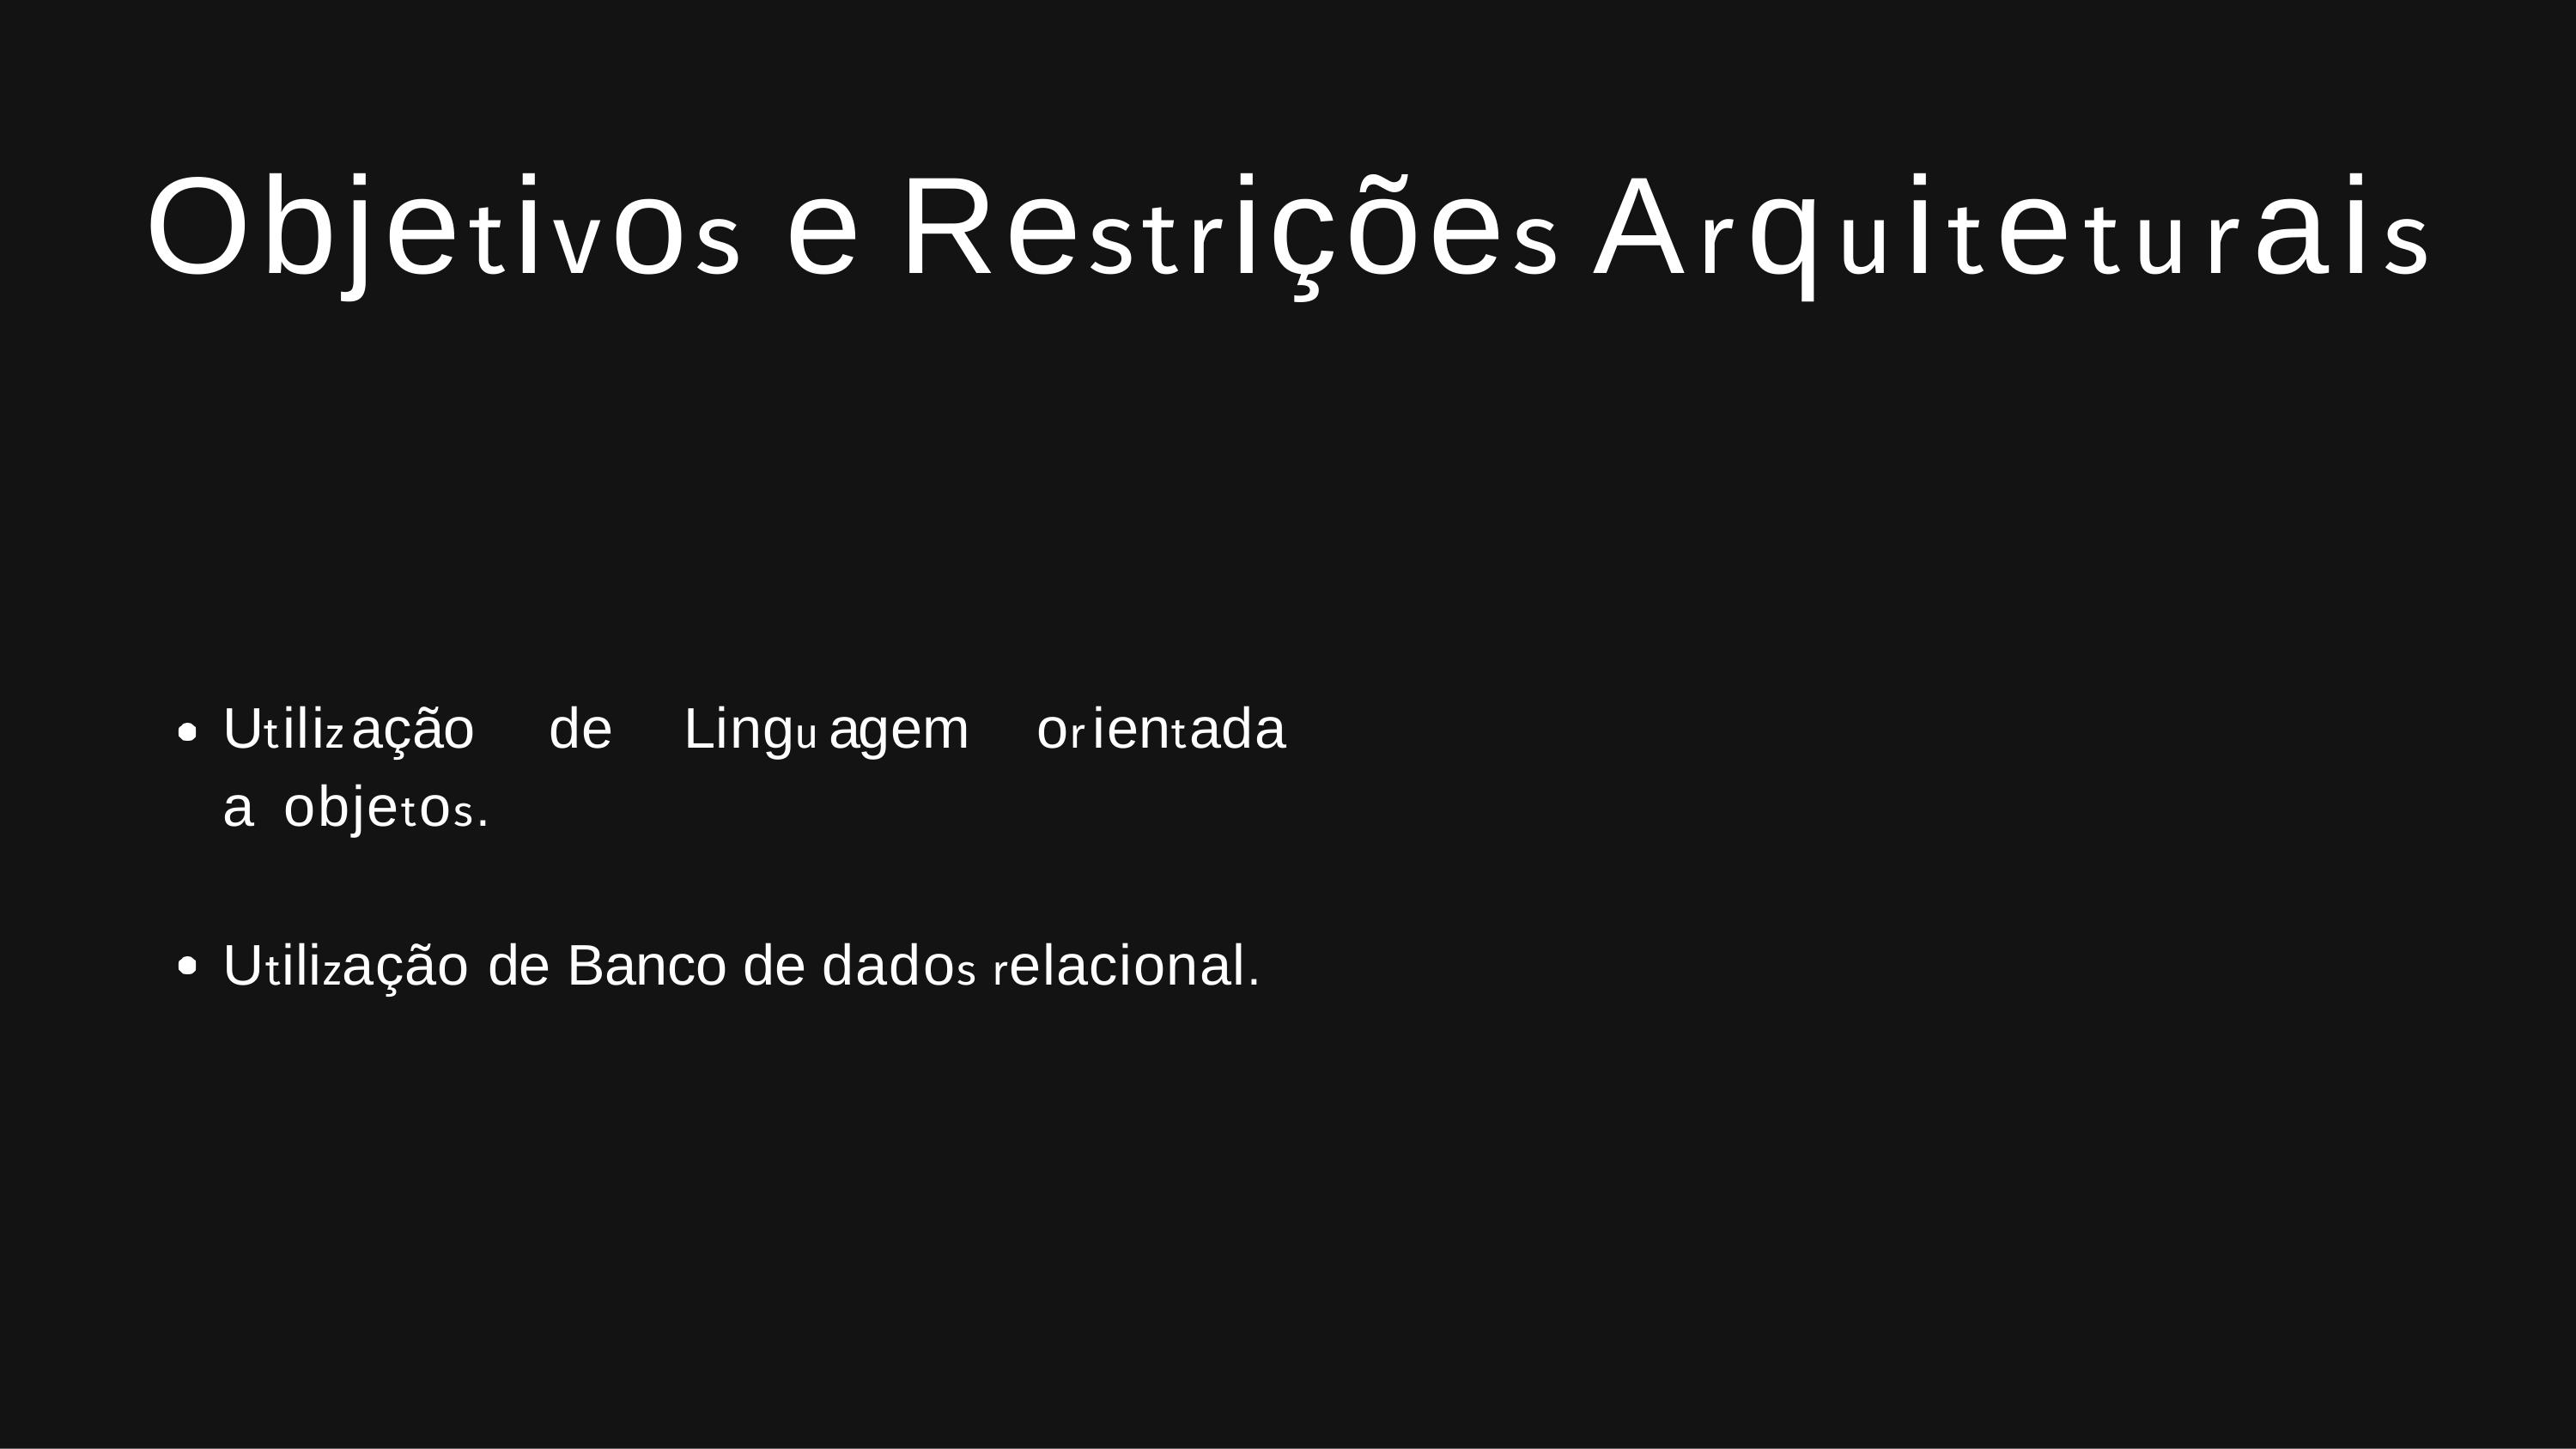

# Objetivos e Restrições Arquiteturais
Utilização	de	Linguagem	orientada	a  objetos.

Utilização de Banco de dados relacional.